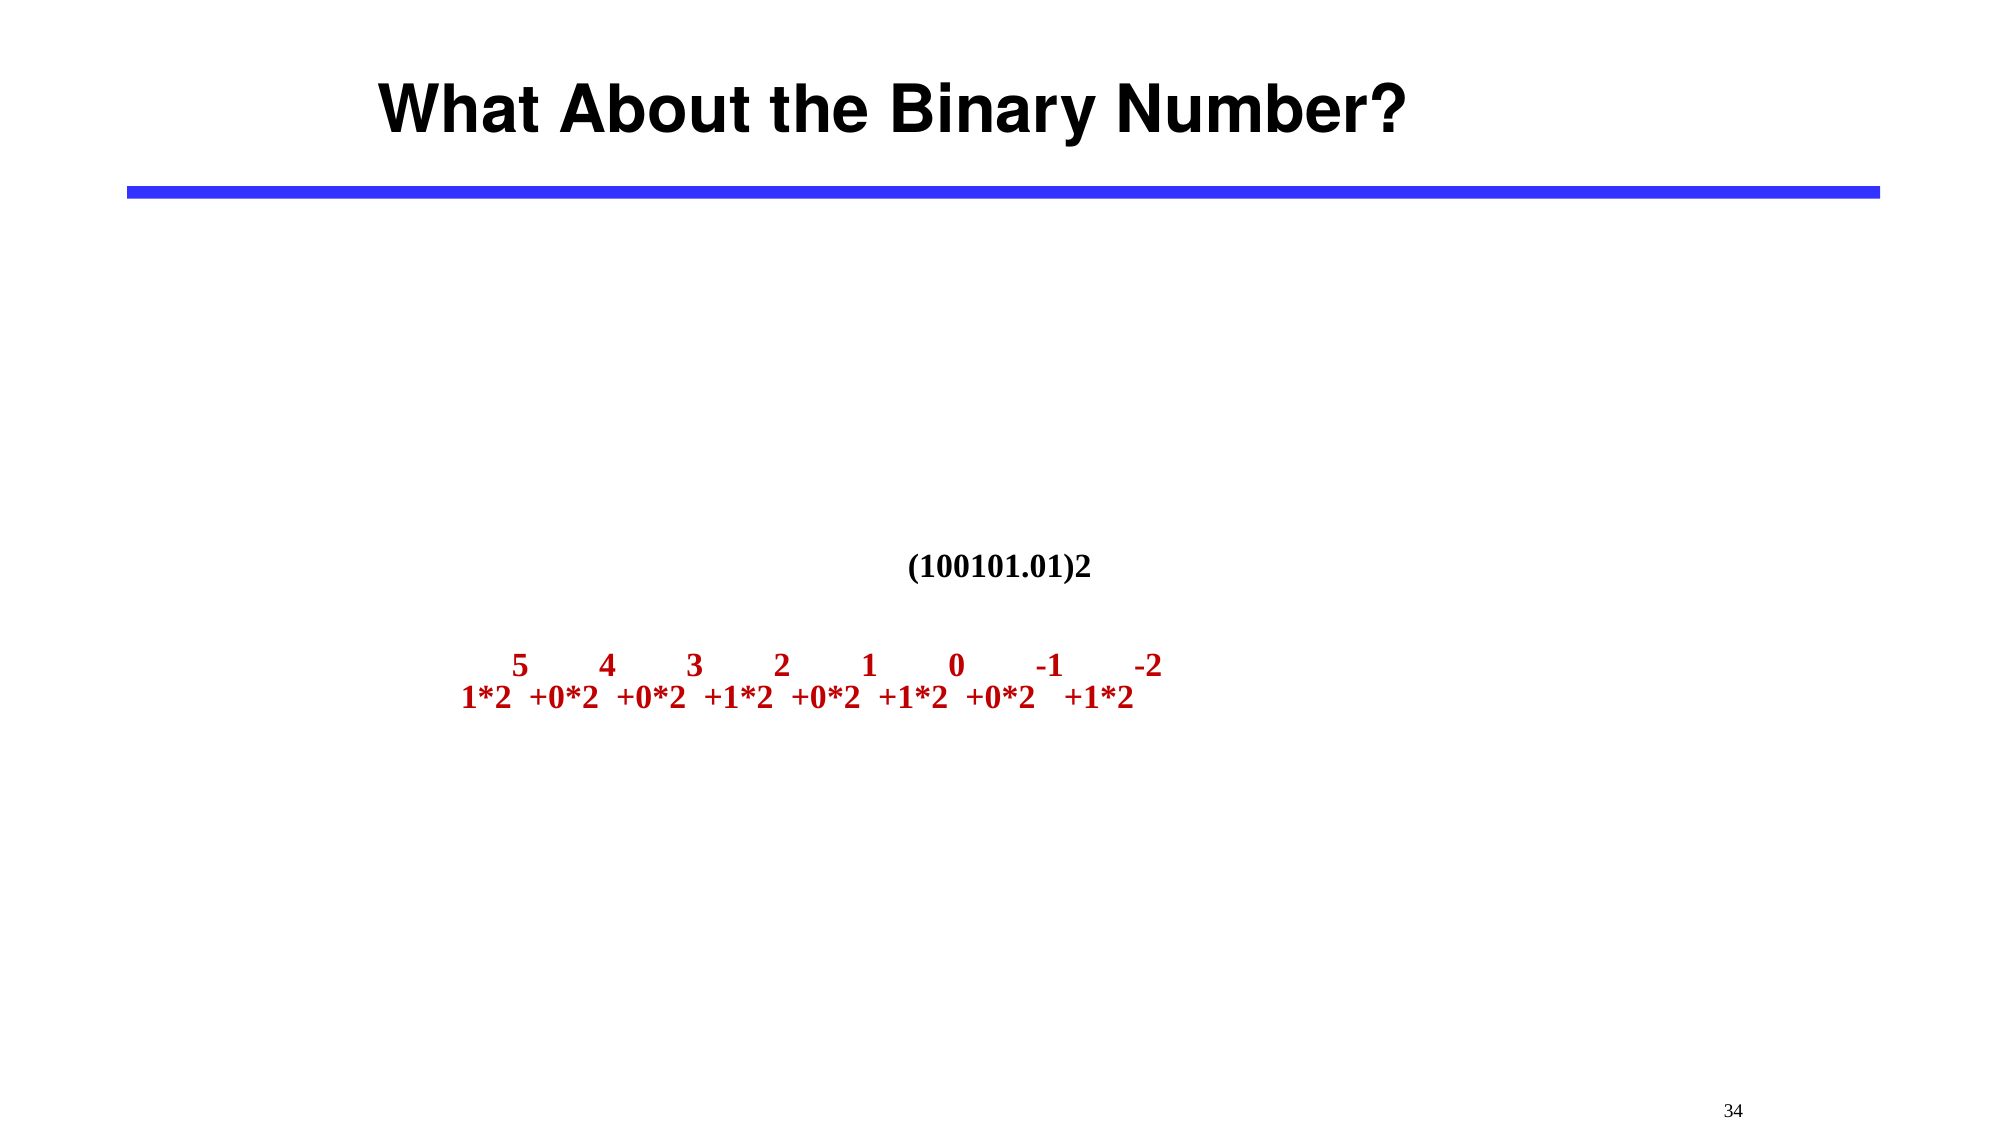

# What About the Binary Number?

(100101.01)2

1*25+0*24+0*23+1*22+0*21+1*20+0*2-1+1*2-2

                           34